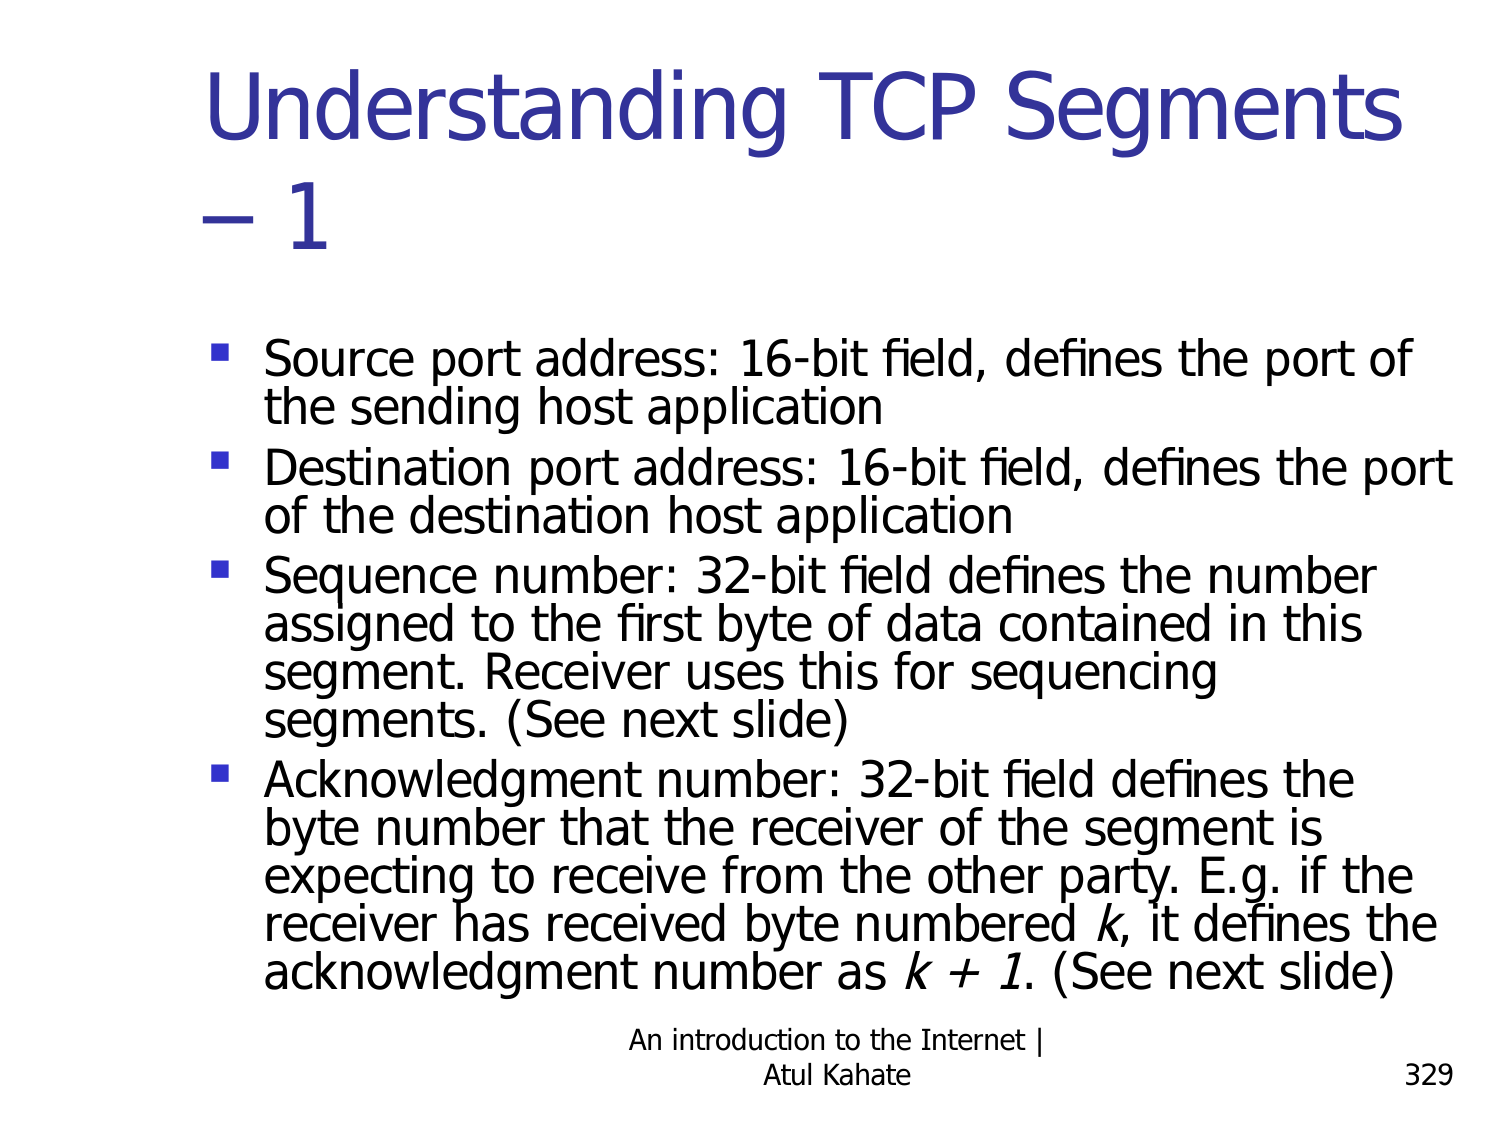

Understanding TCP Segments – 1
Source port address: 16-bit field, defines the port of the sending host application
Destination port address: 16-bit field, defines the port of the destination host application
Sequence number: 32-bit field defines the number assigned to the first byte of data contained in this segment. Receiver uses this for sequencing segments. (See next slide)
Acknowledgment number: 32-bit field defines the byte number that the receiver of the segment is expecting to receive from the other party. E.g. if the receiver has received byte numbered k, it defines the acknowledgment number as k + 1. (See next slide)
An introduction to the Internet | Atul Kahate
329